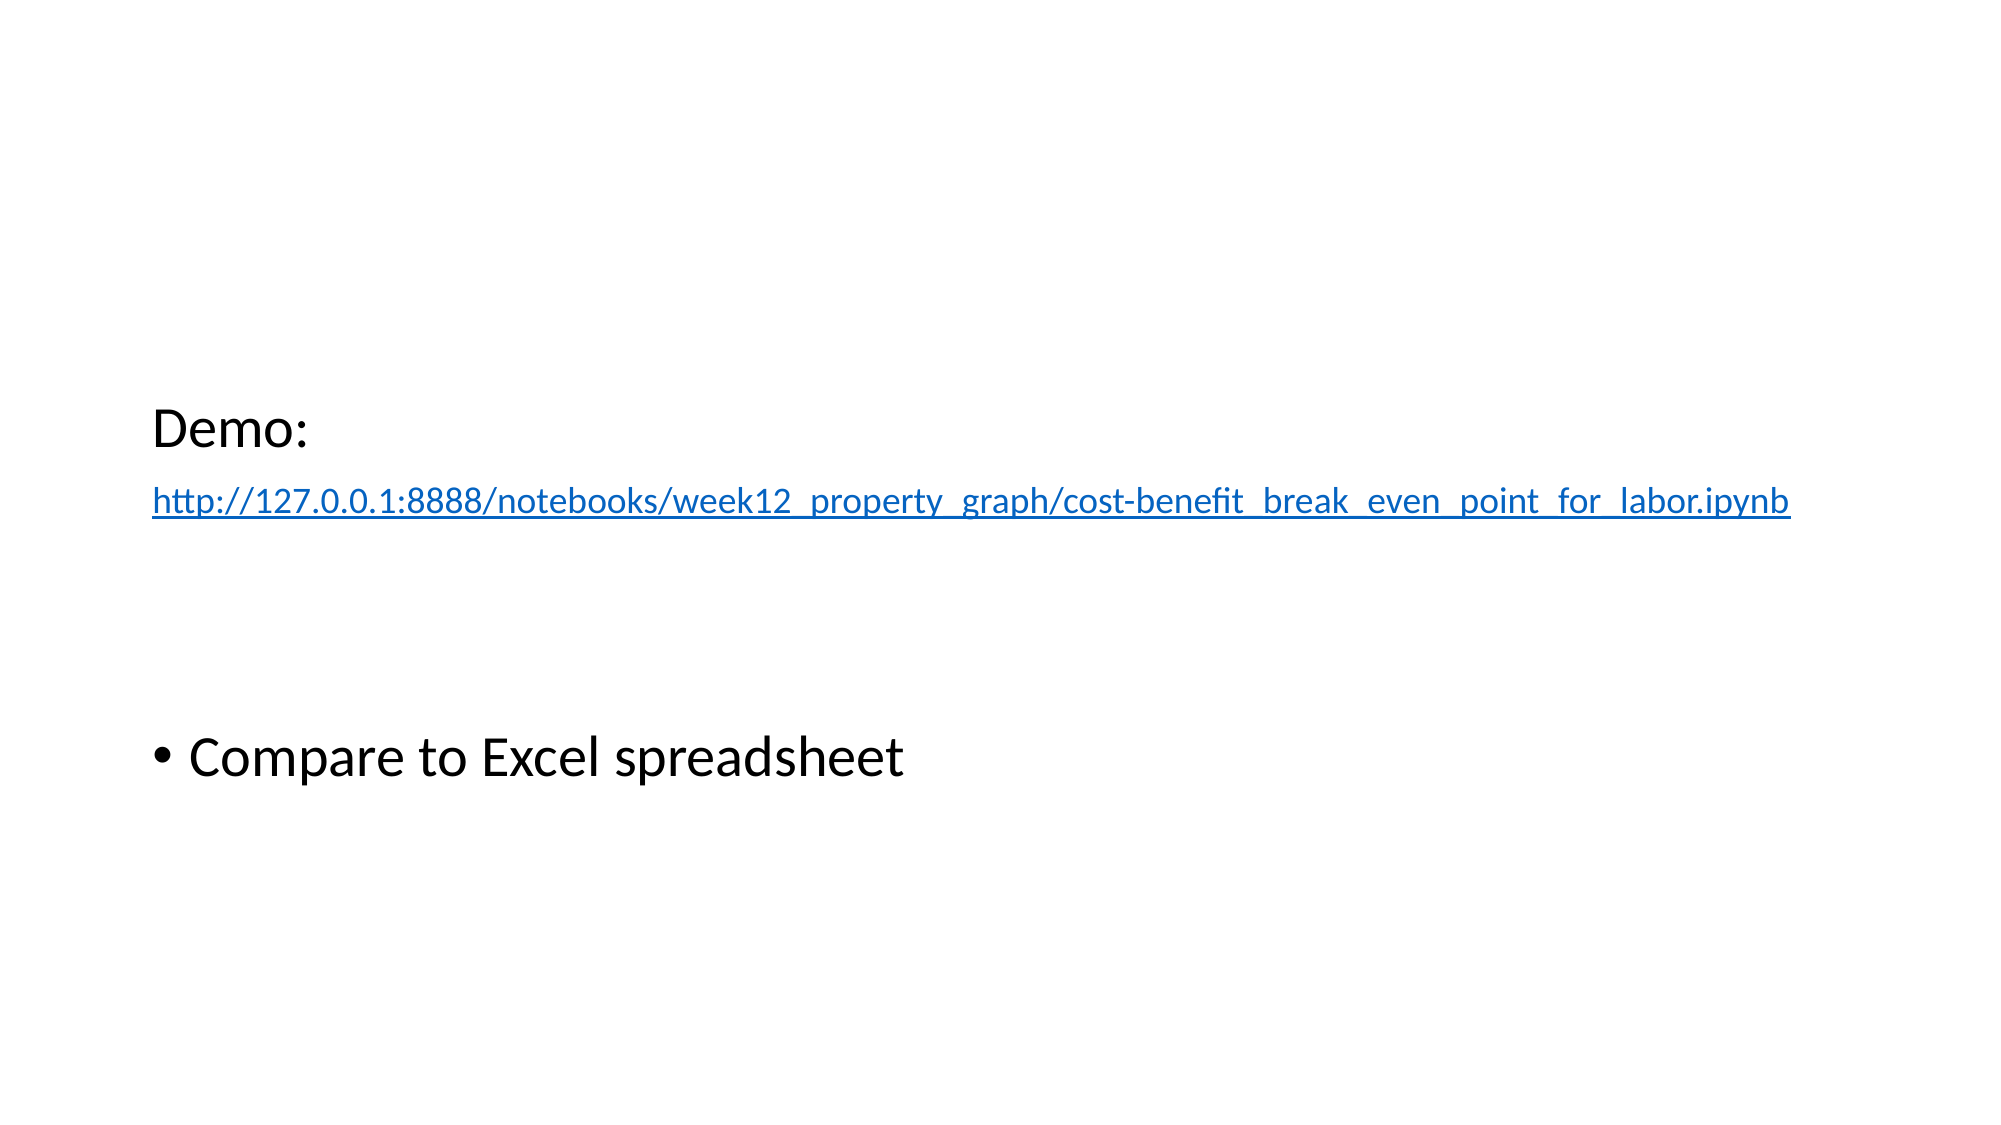

#

Demo:
http://127.0.0.1:8888/notebooks/week12_property_graph/cost-benefit_break_even_point_for_labor.ipynb

Compare to Excel spreadsheet